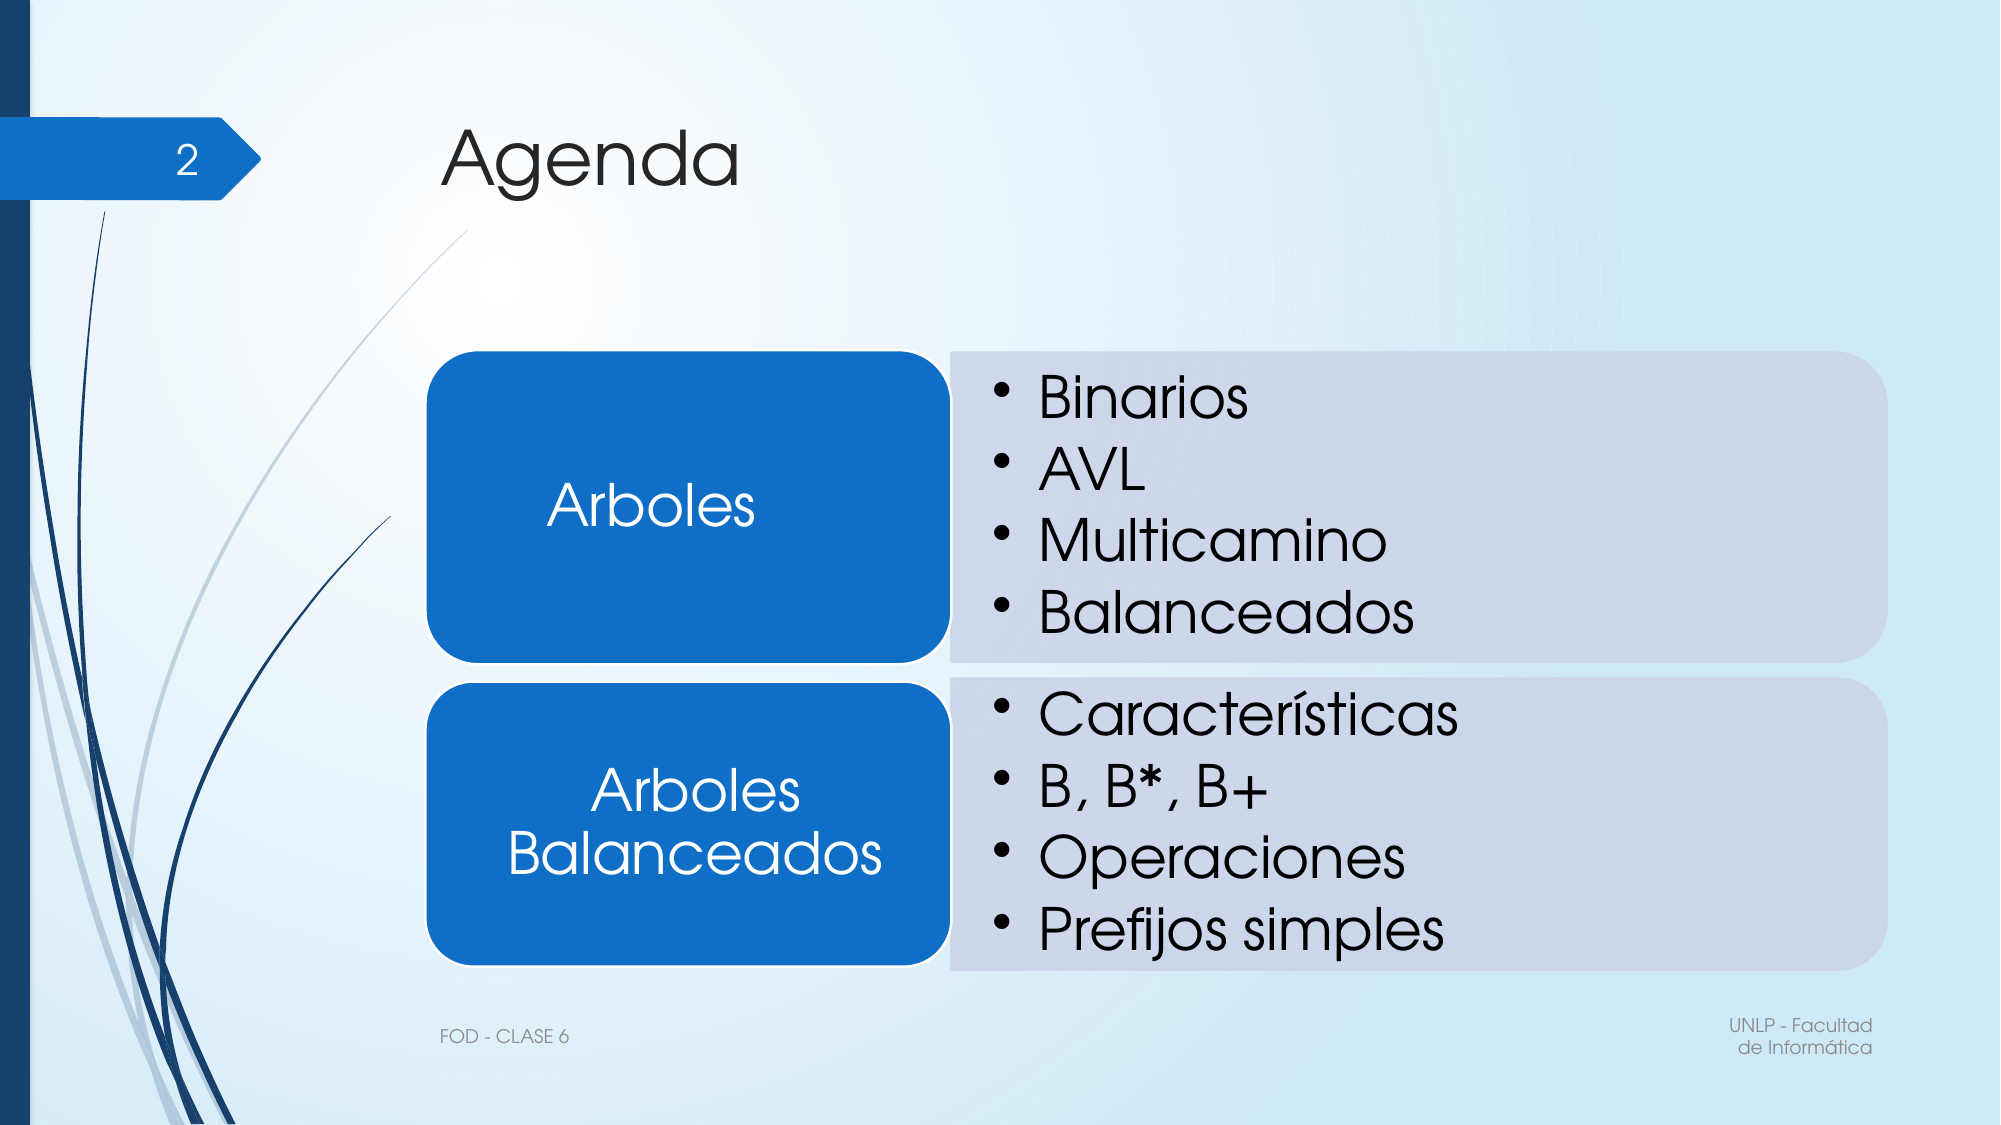

# Agenda
2
Binarios
AVL
Multicamino
Balanceados
Arboles
Características
B, B*, B+
Operaciones
Prefijos simples
Arboles Balanceados
UNLP - Facultad de Informática
FOD - CLASE 6